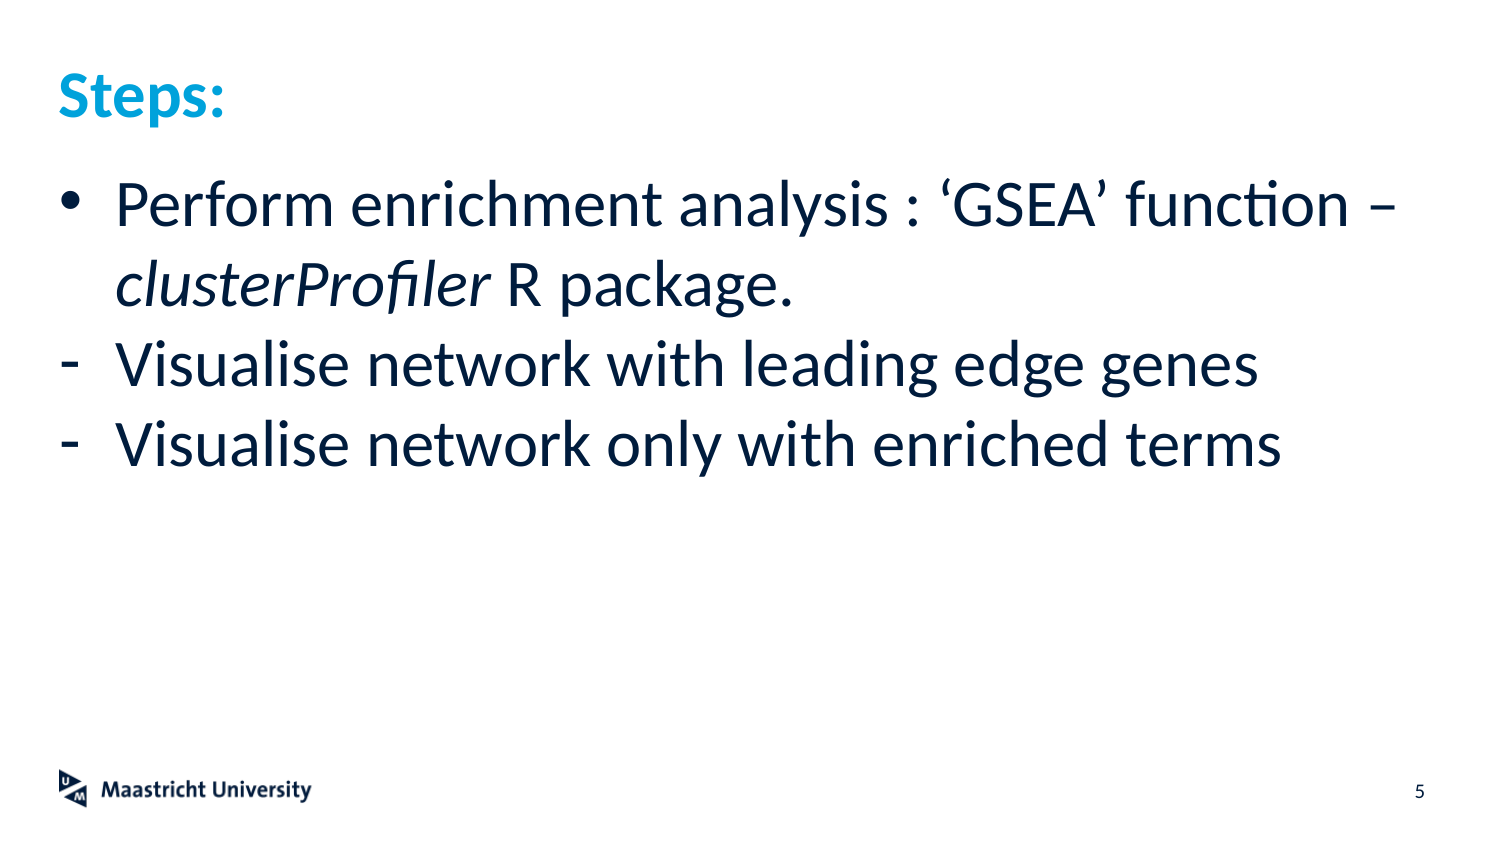

# Steps:
Perform enrichment analysis : ‘GSEA’ function – clusterProfiler R package.
Visualise network with leading edge genes
Visualise network only with enriched terms
5